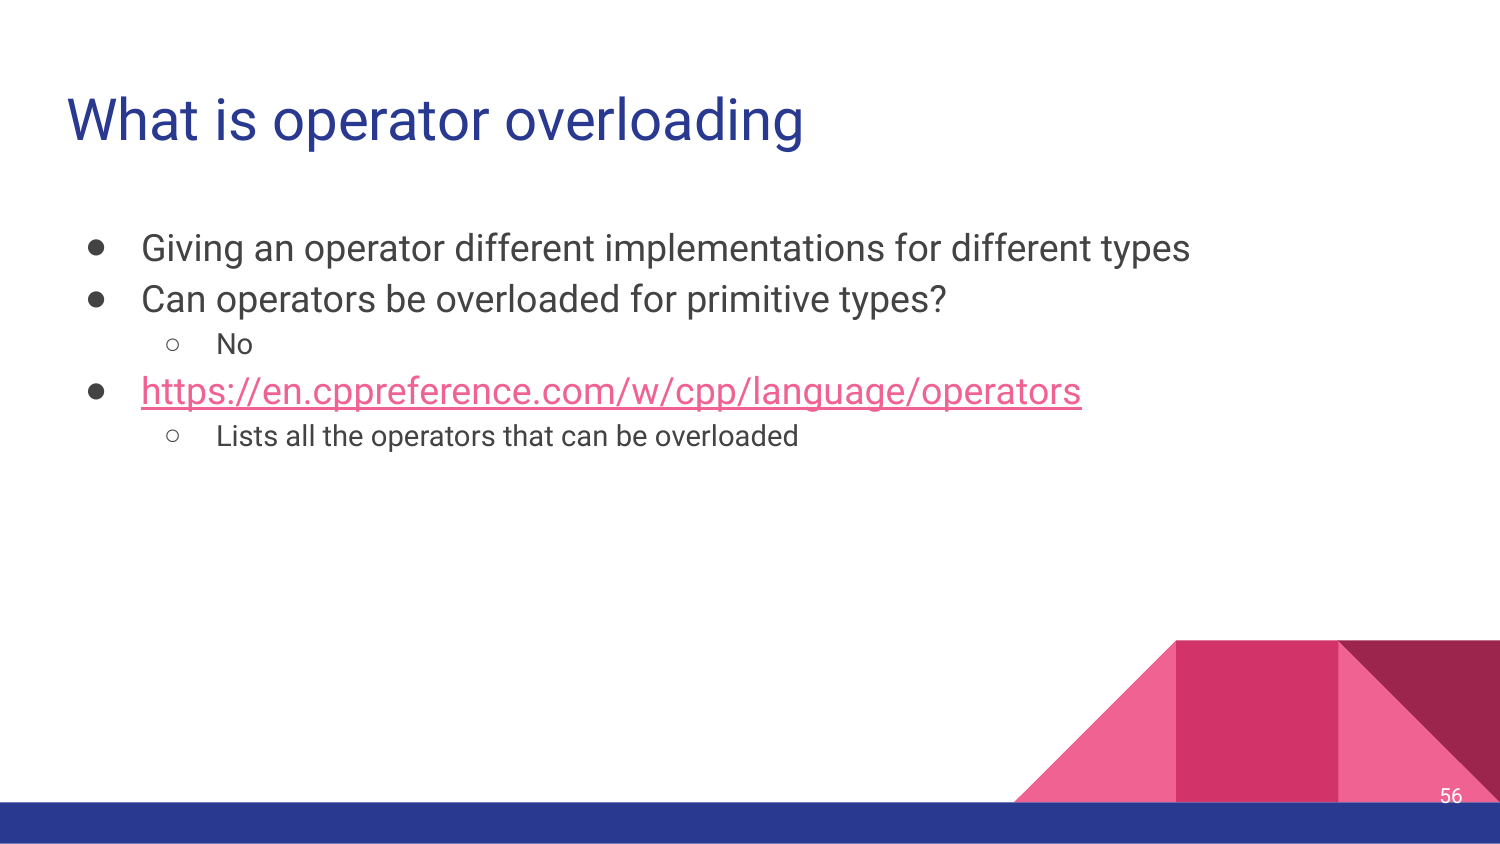

# What is operator overloading
Giving an operator different implementations for different types
Can operators be overloaded for primitive types?
No
https://en.cppreference.com/w/cpp/language/operators
Lists all the operators that can be overloaded
56